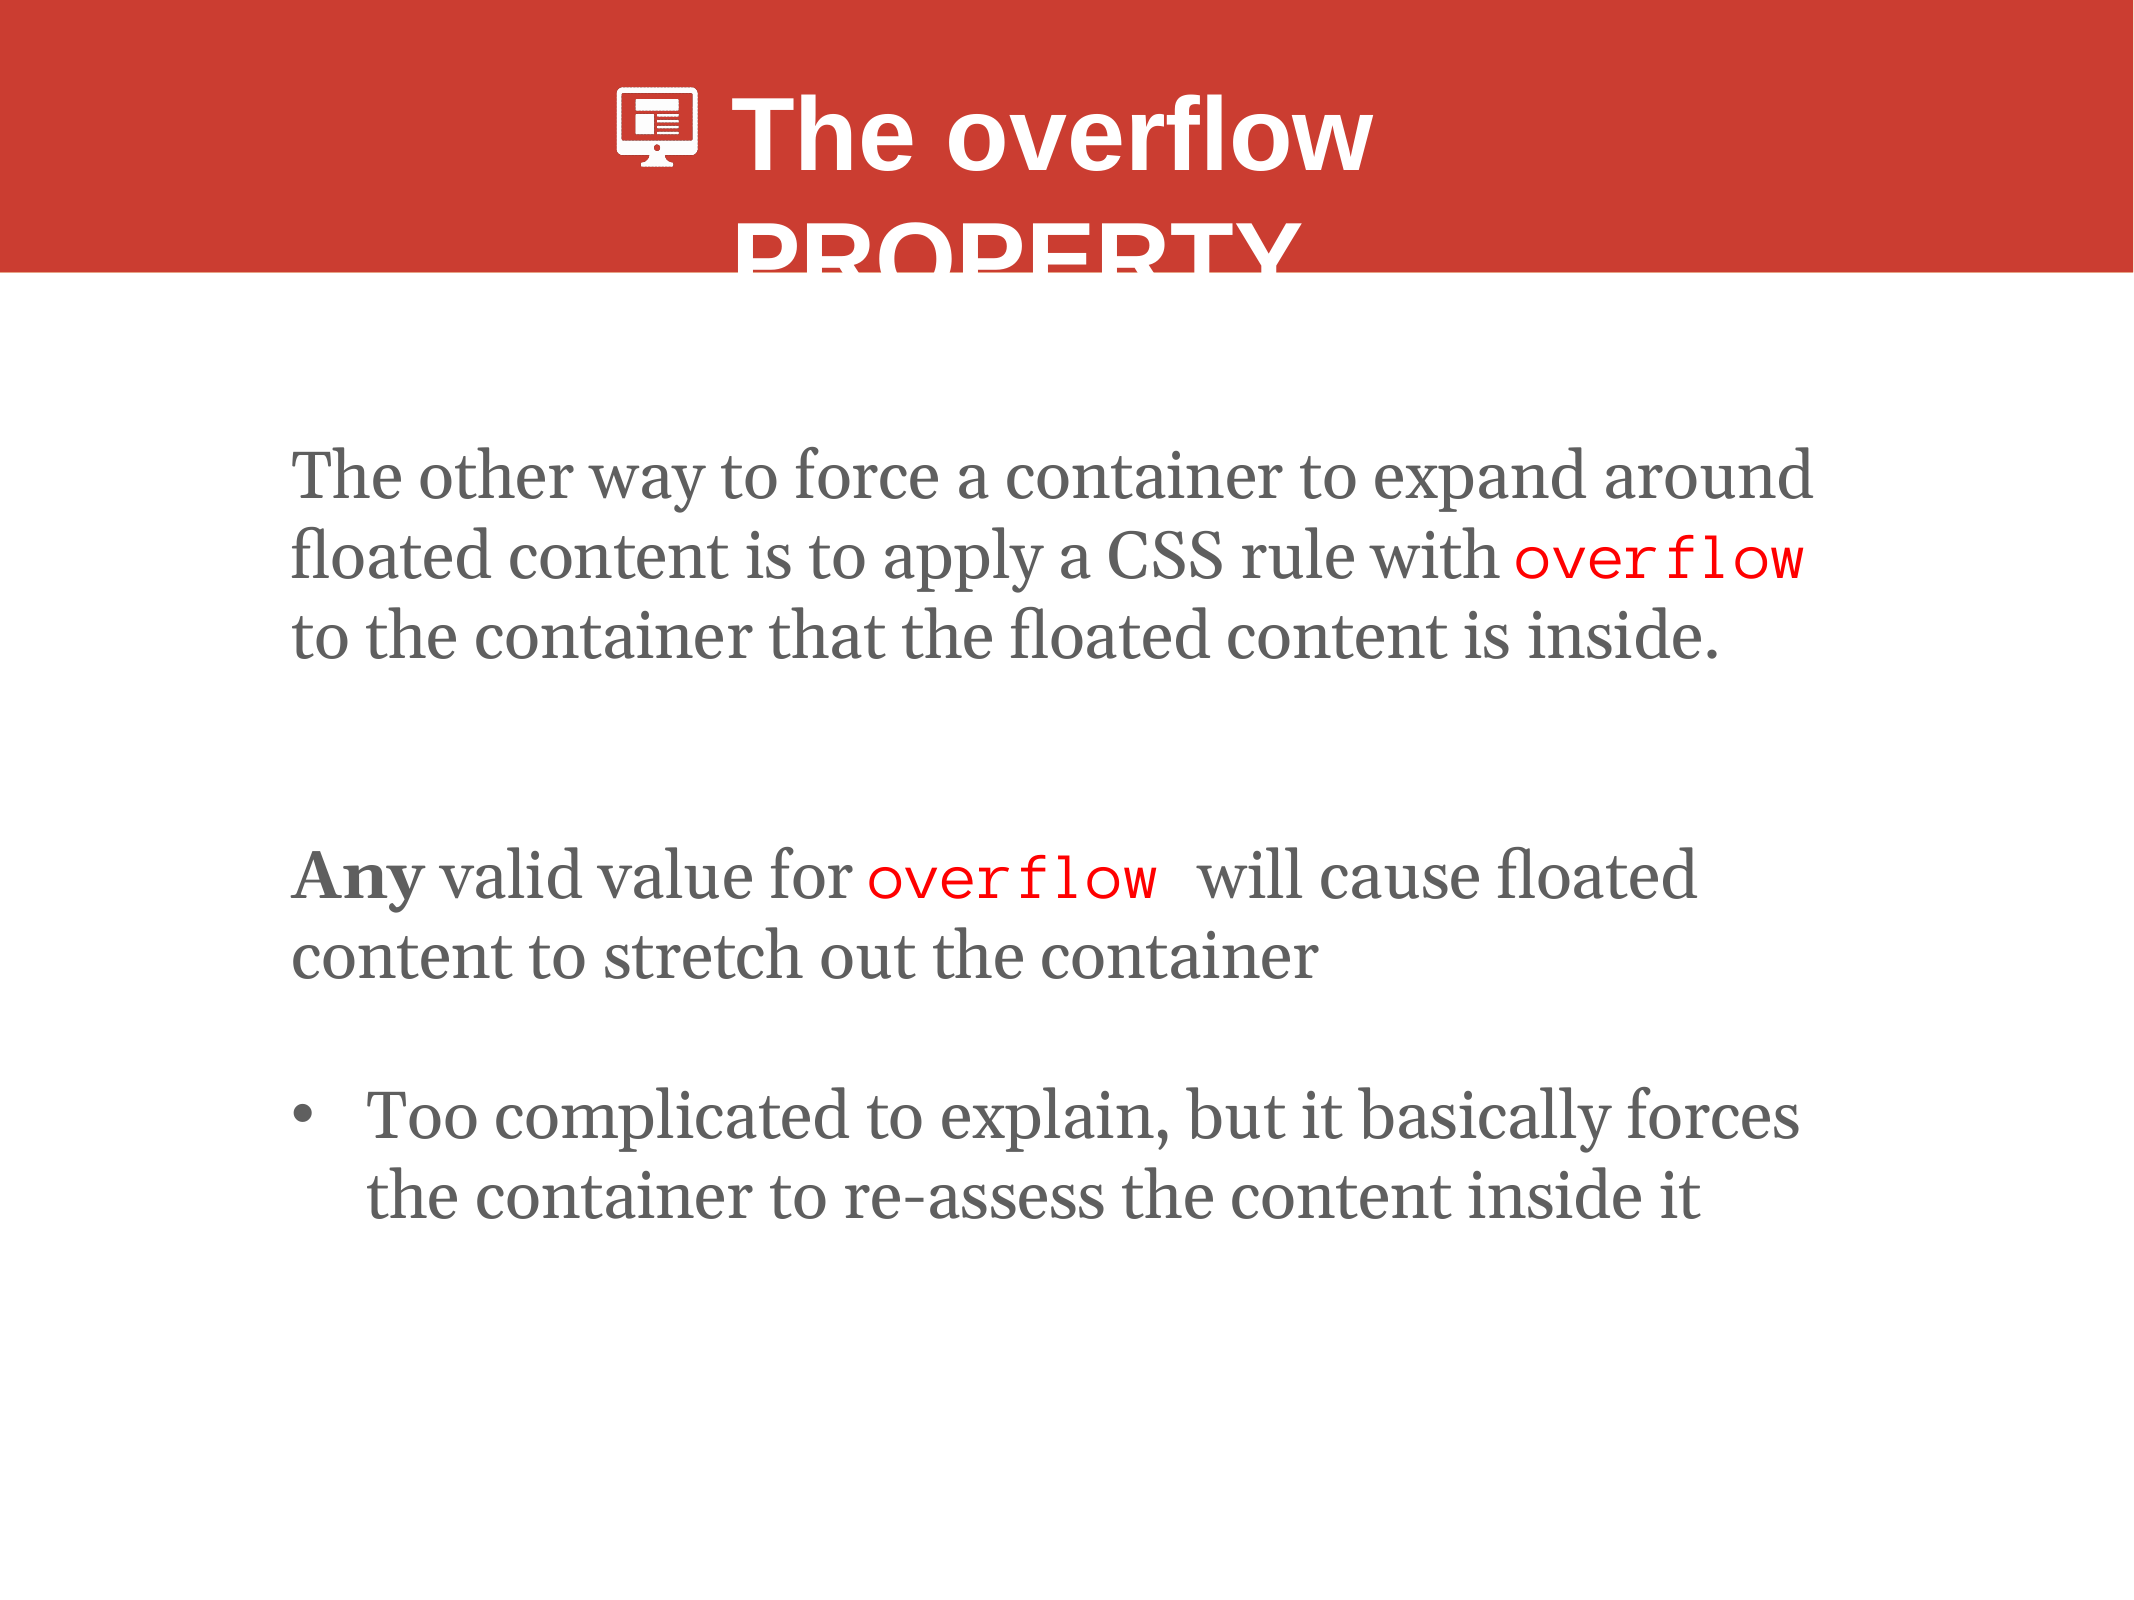

# The overflow PROPERTY

The other way to force a container to expand around floated content is to apply a CSS rule with overflow to the container that the floated content is inside.

Any valid value for overflow will cause floated content to stretch out the container

Too complicated to explain, but it basically forces the container to re-assess the content inside it